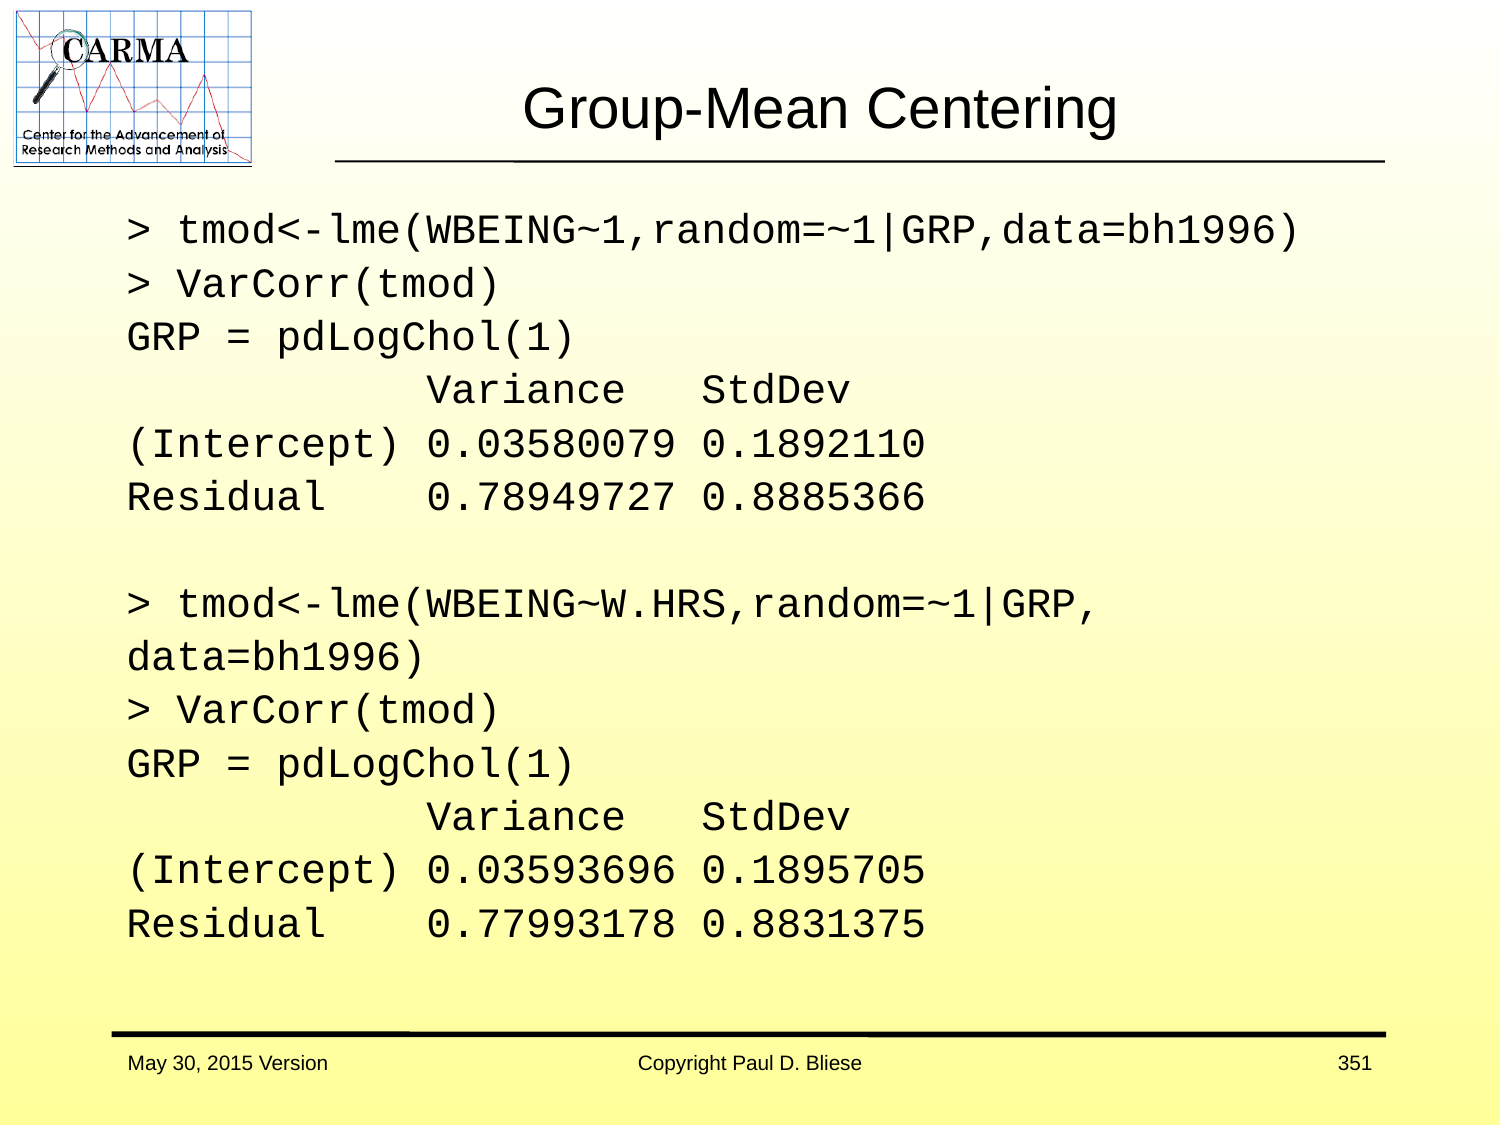

# Group-Mean Centering
> tmod<-lme(WBEING~1,random=~1|GRP,data=bh1996)
> VarCorr(tmod)
GRP = pdLogChol(1)
            Variance   StdDev
(Intercept) 0.03580079 0.1892110
Residual    0.78949727 0.8885366

> tmod<-lme(WBEING~W.HRS,random=~1|GRP,
data=bh1996)
> VarCorr(tmod)
GRP = pdLogChol(1)
            Variance   StdDev
(Intercept) 0.03593696 0.1895705
Residual    0.77993178 0.8831375

May 30, 2015 Version
Copyright Paul D. Bliese
351